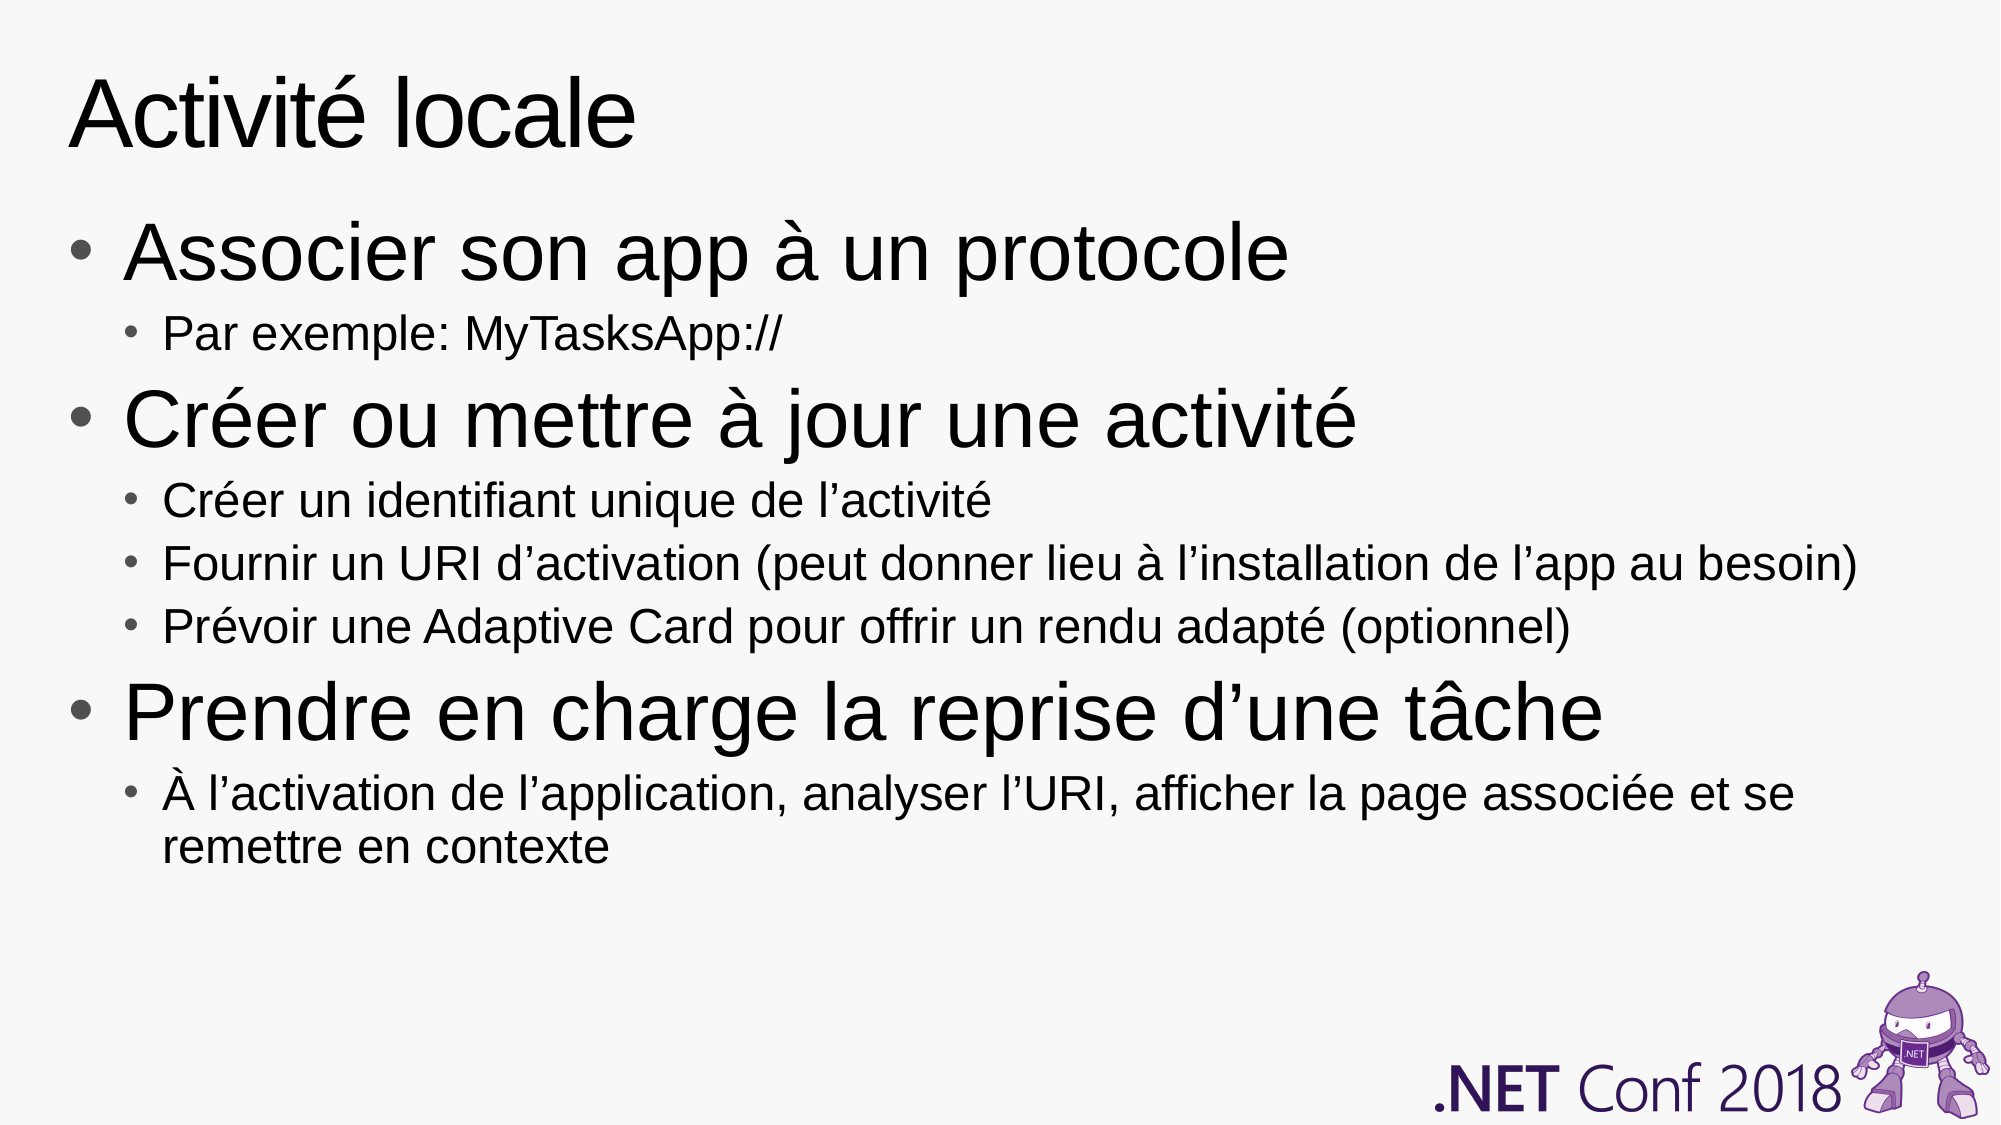

# Activité locale
Associer son app à un protocole
Par exemple: MyTasksApp://
Créer ou mettre à jour une activité
Créer un identifiant unique de l’activité
Fournir un URI d’activation (peut donner lieu à l’installation de l’app au besoin)
Prévoir une Adaptive Card pour offrir un rendu adapté (optionnel)
Prendre en charge la reprise d’une tâche
À l’activation de l’application, analyser l’URI, afficher la page associée et se remettre en contexte